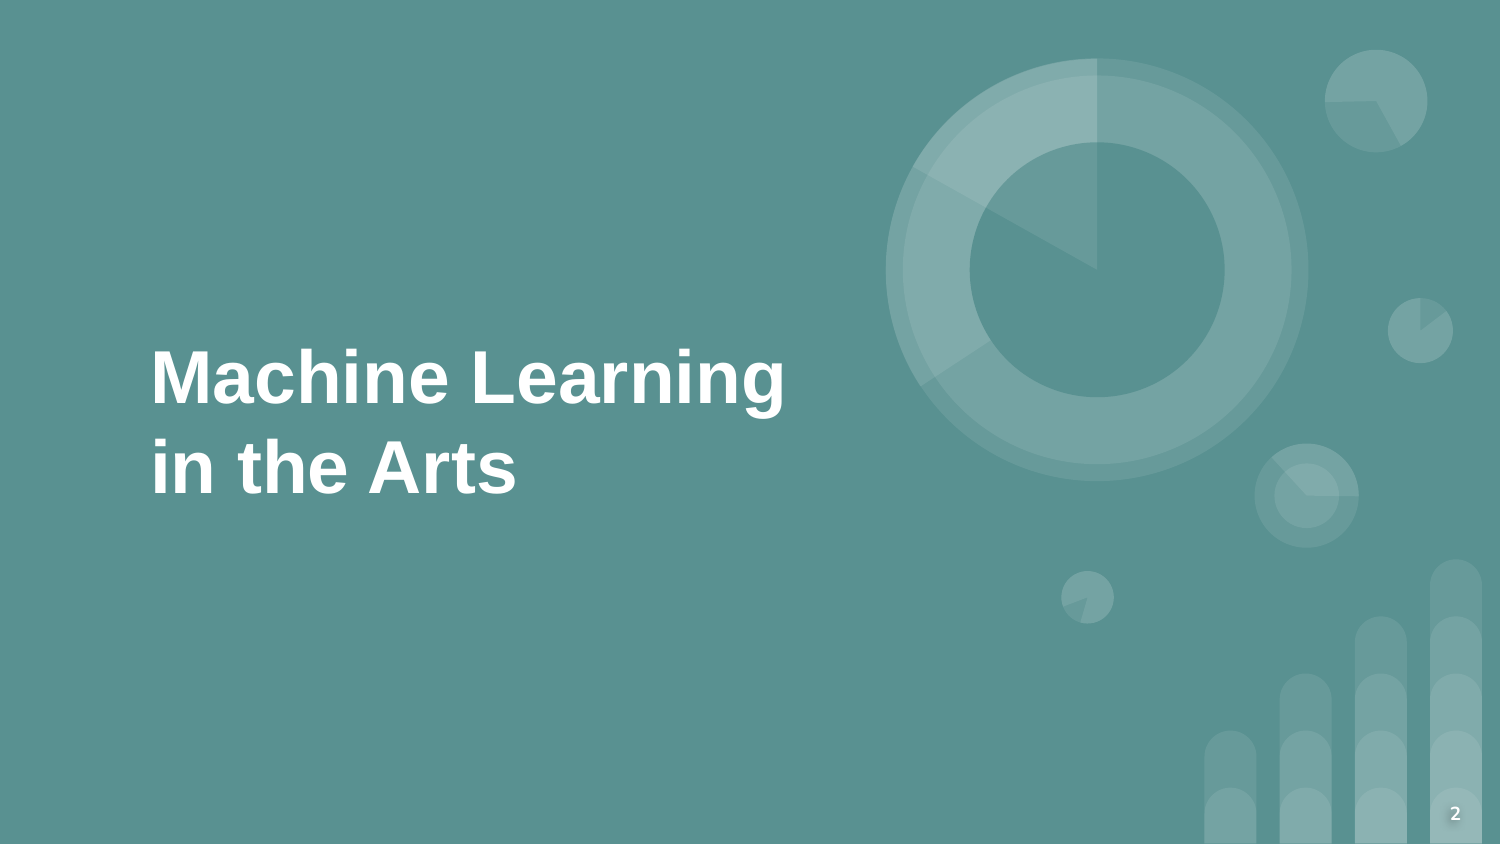

# Machine Learning in the Arts
2